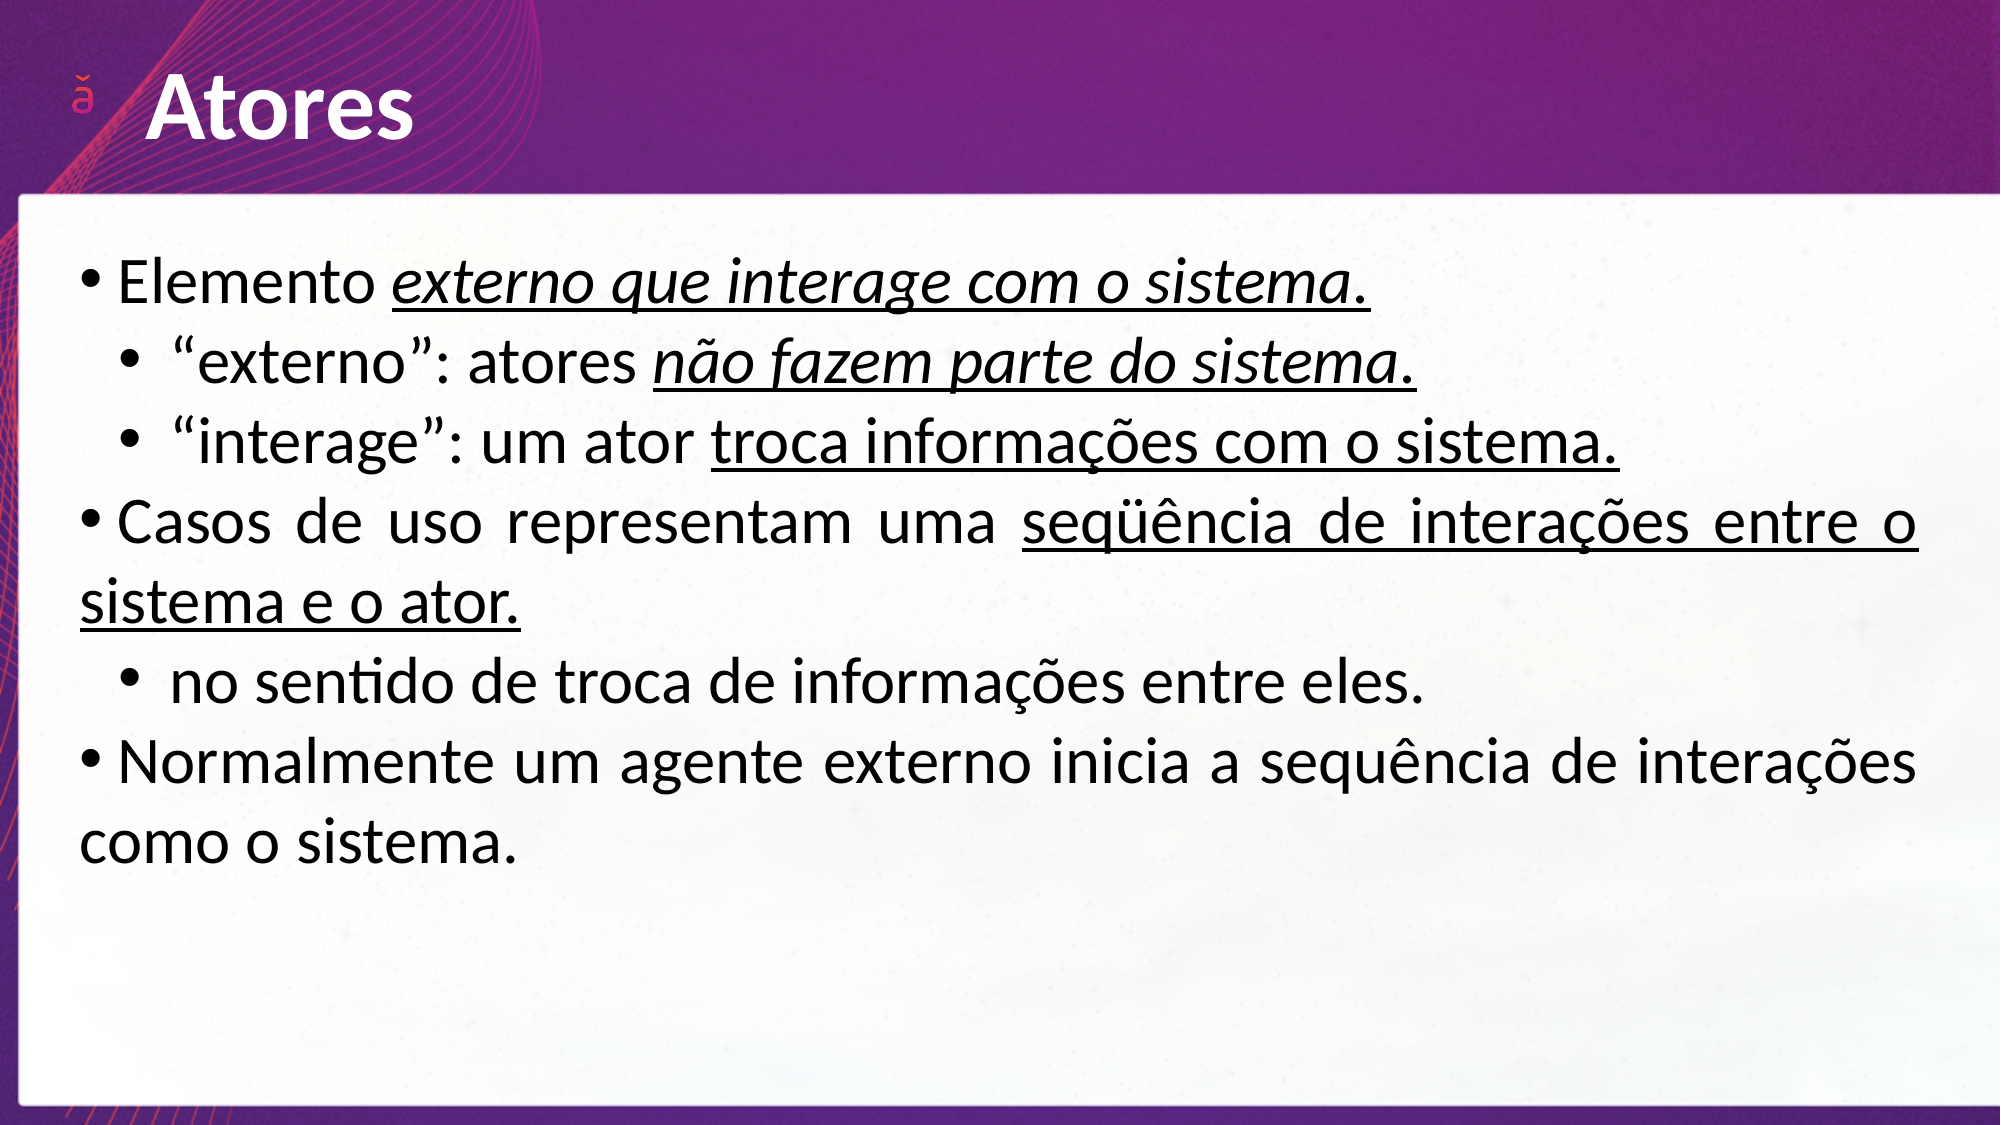

Atores
 Elemento externo que interage com o sistema.
 “externo”: atores não fazem parte do sistema.
 “interage”: um ator troca informações com o sistema.
 Casos de uso representam uma seqüência de interações entre o sistema e o ator.
 no sentido de troca de informações entre eles.
 Normalmente um agente externo inicia a sequência de interações como o sistema.